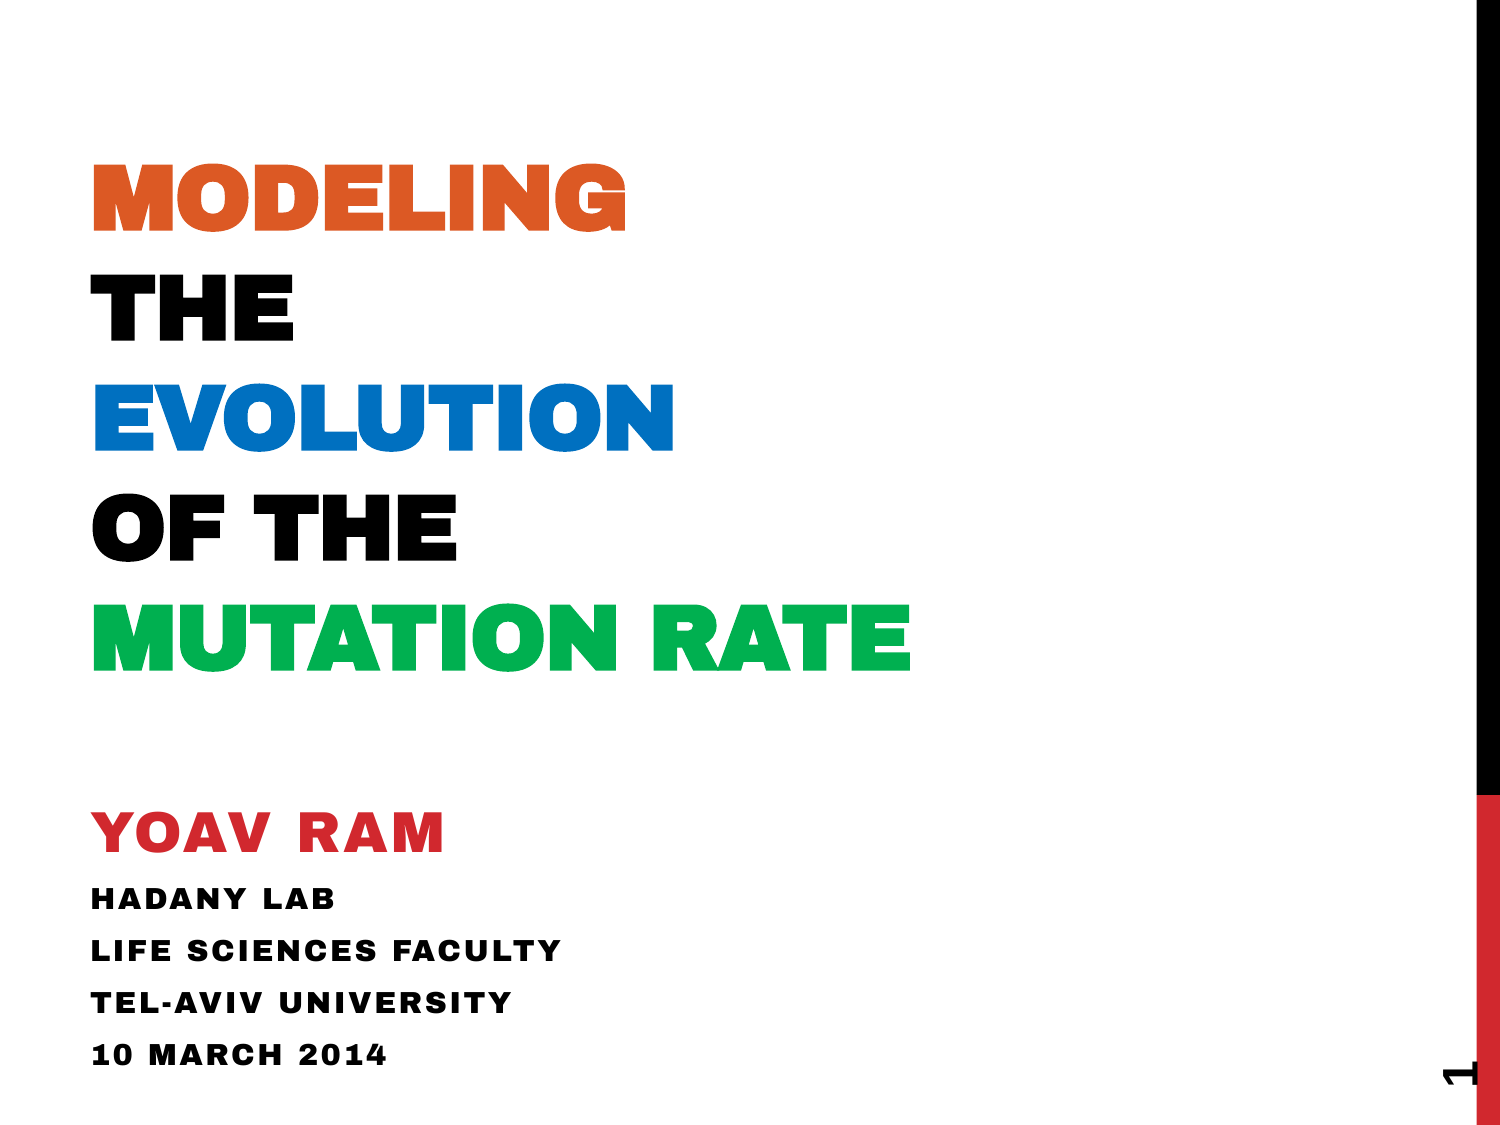

# Modeling the evolution of the mutation rate
Yoav ram
Hadany Lab
Life sciences faculty
Tel-aviv University
10 March 2014

1